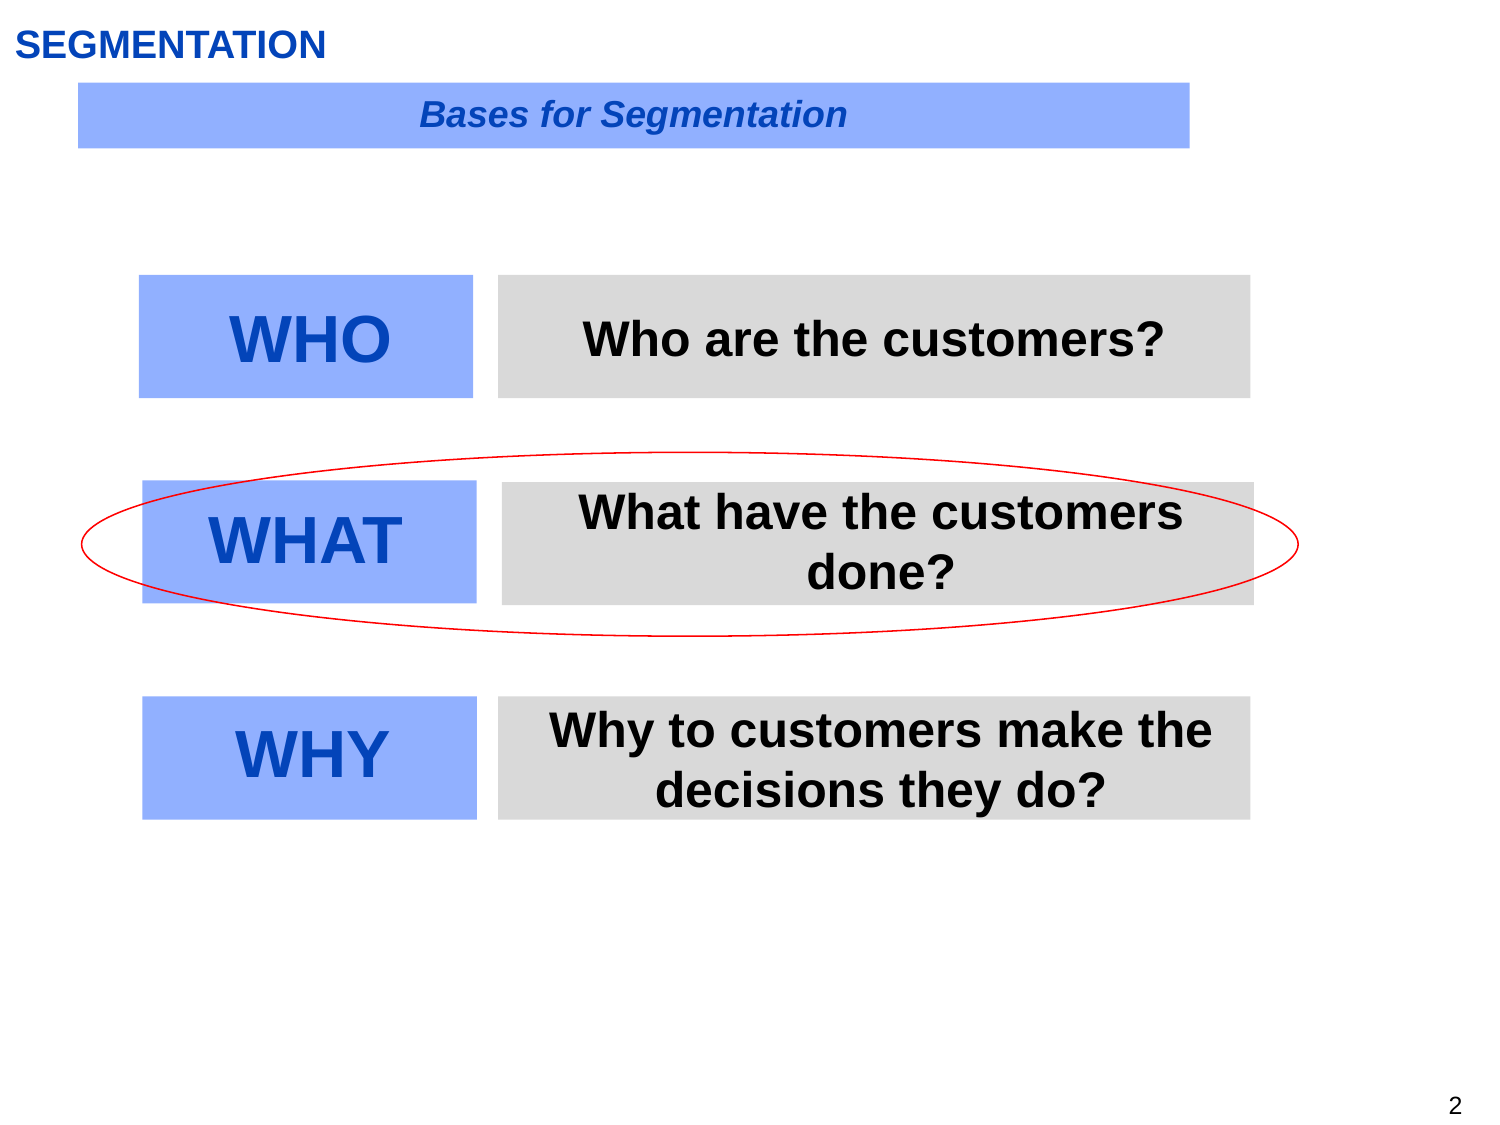

# SEGMENTATION
Bases for Segmentation

WHO
Who are the customers?

What have the customers done?

WHAT
Why to customers make the decisions they do?

WHY
2